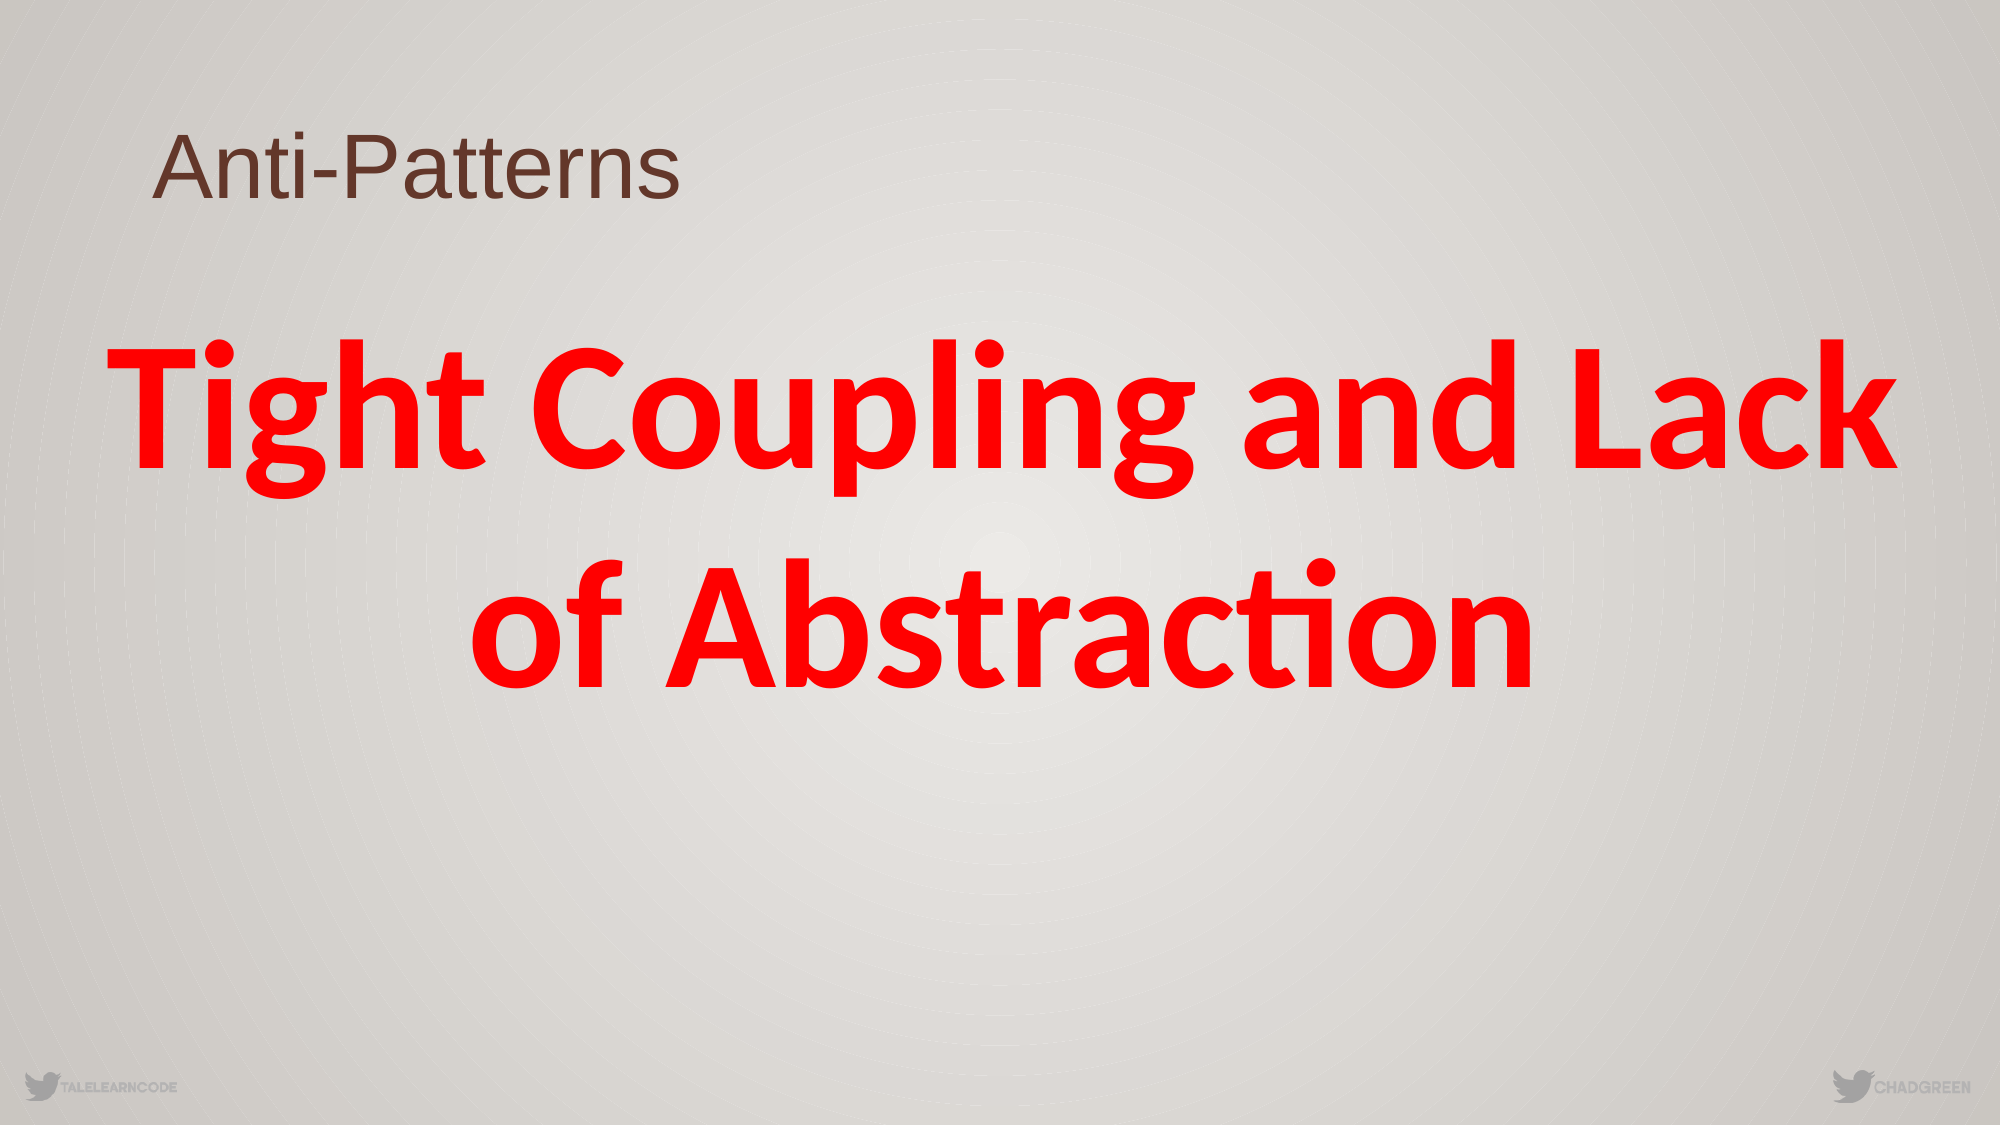

# Anti-Patterns
Tight Coupling and Lack of Abstraction